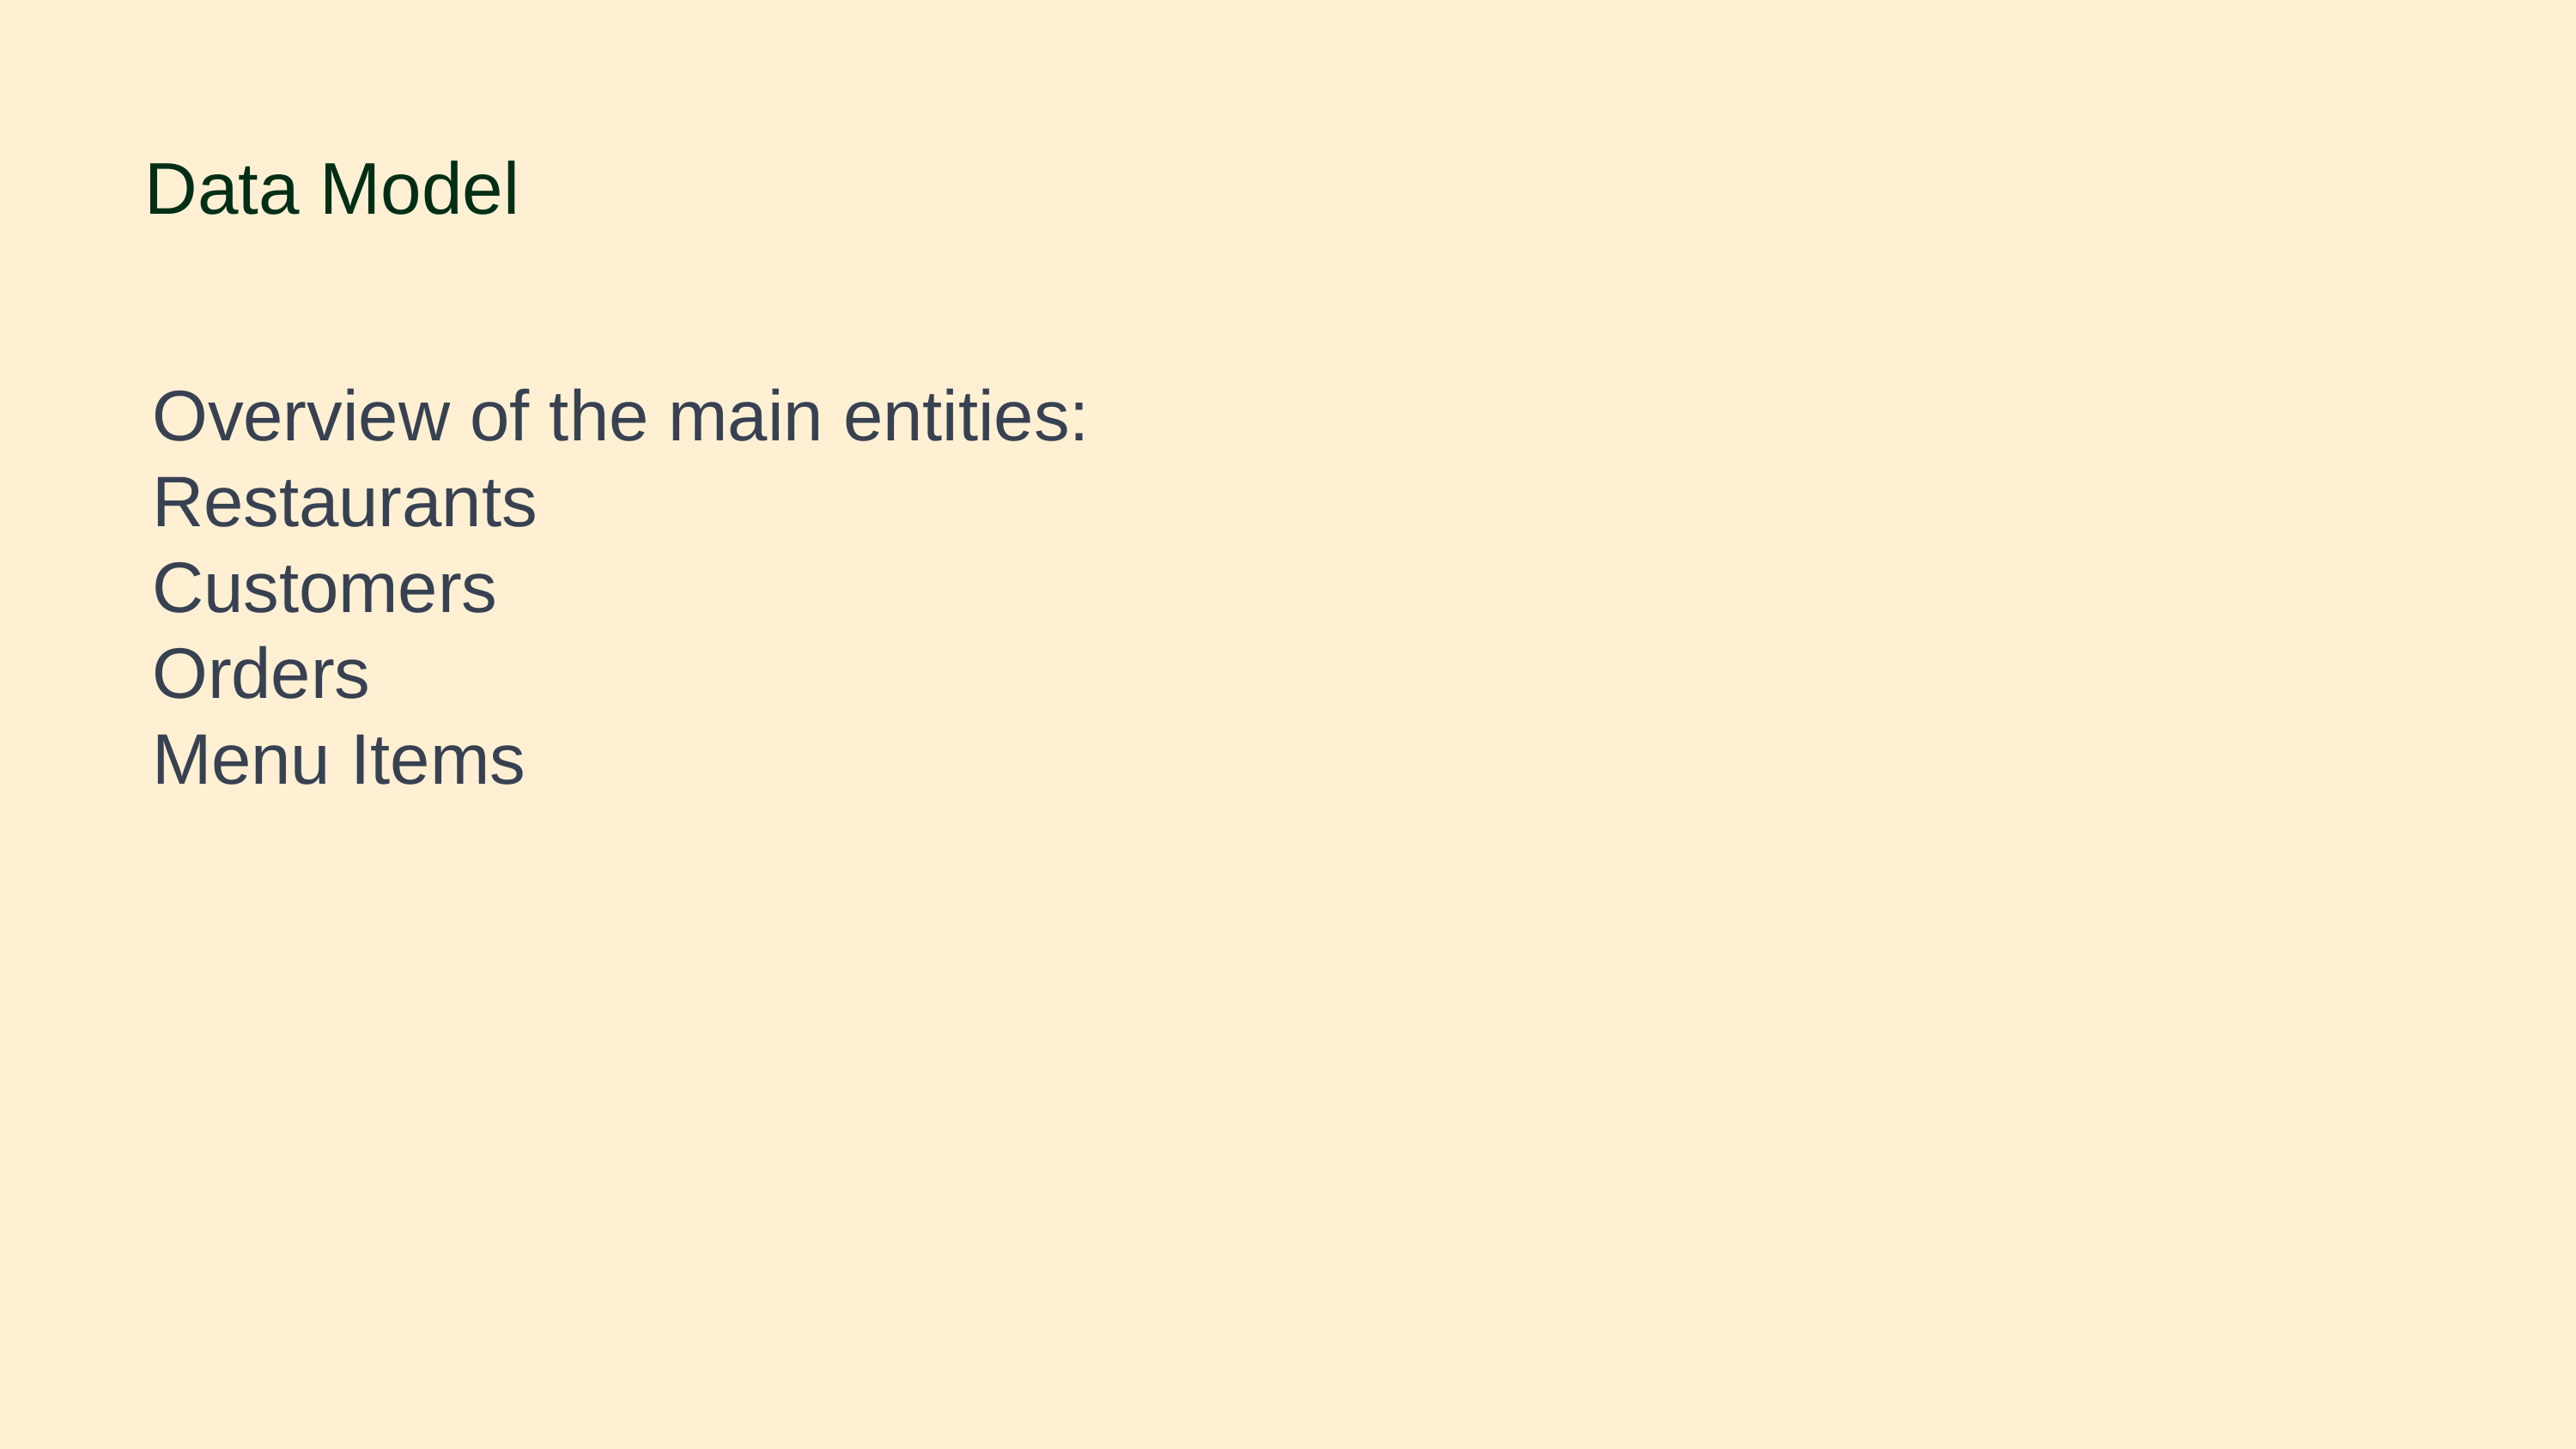

Data Model
Overview of the main entities:
Restaurants
Customers
Orders
Menu Items